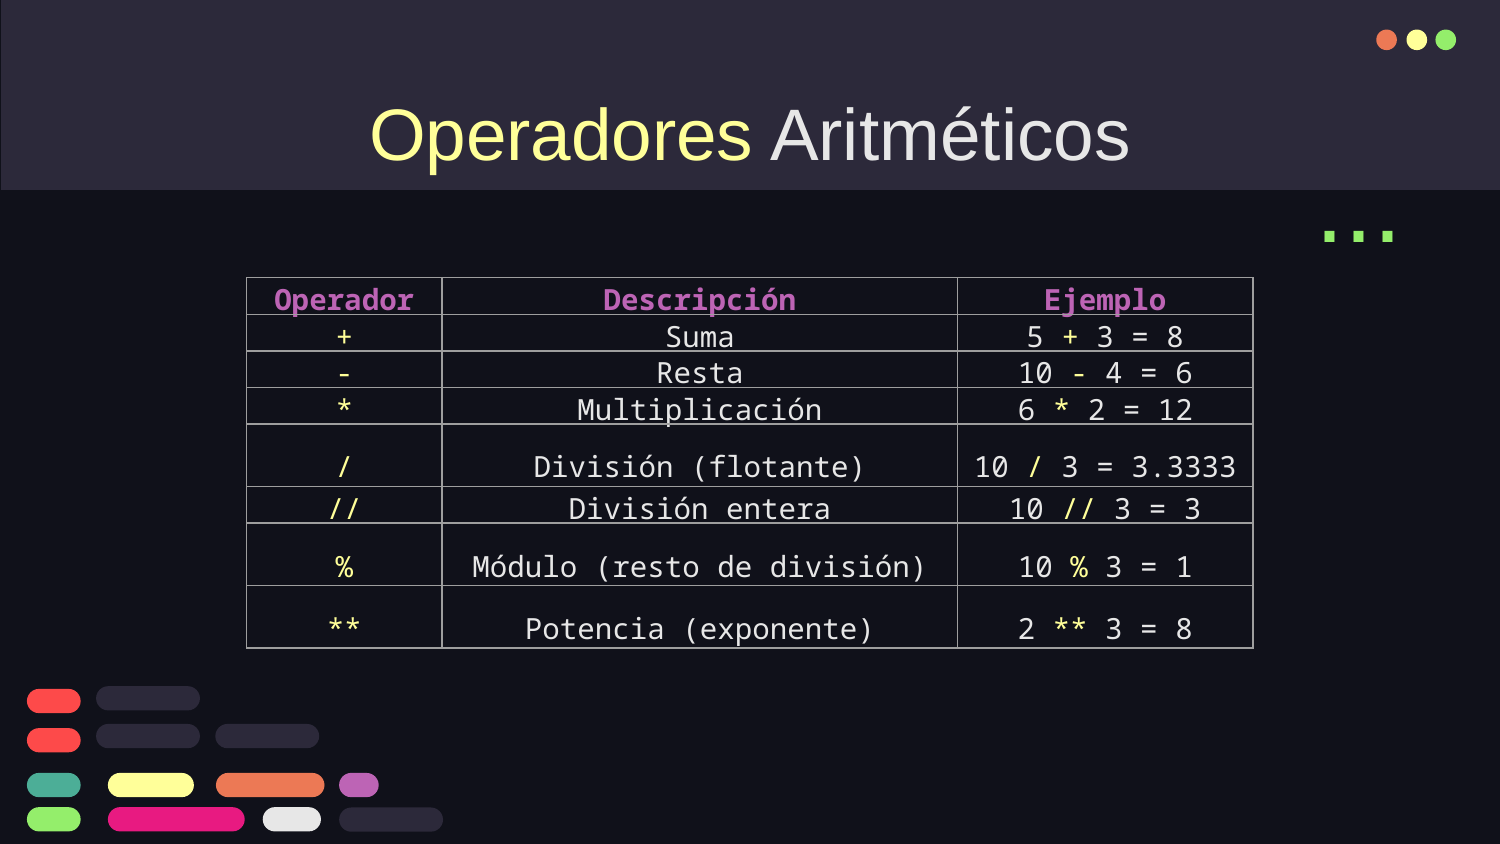

# Operadores Aritméticos
...
| Operador | Descripción | Ejemplo |
| --- | --- | --- |
| + | Suma | 5 + 3 = 8 |
| - | Resta | 10 - 4 = 6 |
| \* | Multiplicación | 6 \* 2 = 12 |
| / | División (flotante) | 10 / 3 = 3.3333 |
| // | División entera | 10 // 3 = 3 |
| % | Módulo (resto de división) | 10 % 3 = 1 |
| \*\* | Potencia (exponente) | 2 \*\* 3 = 8 |